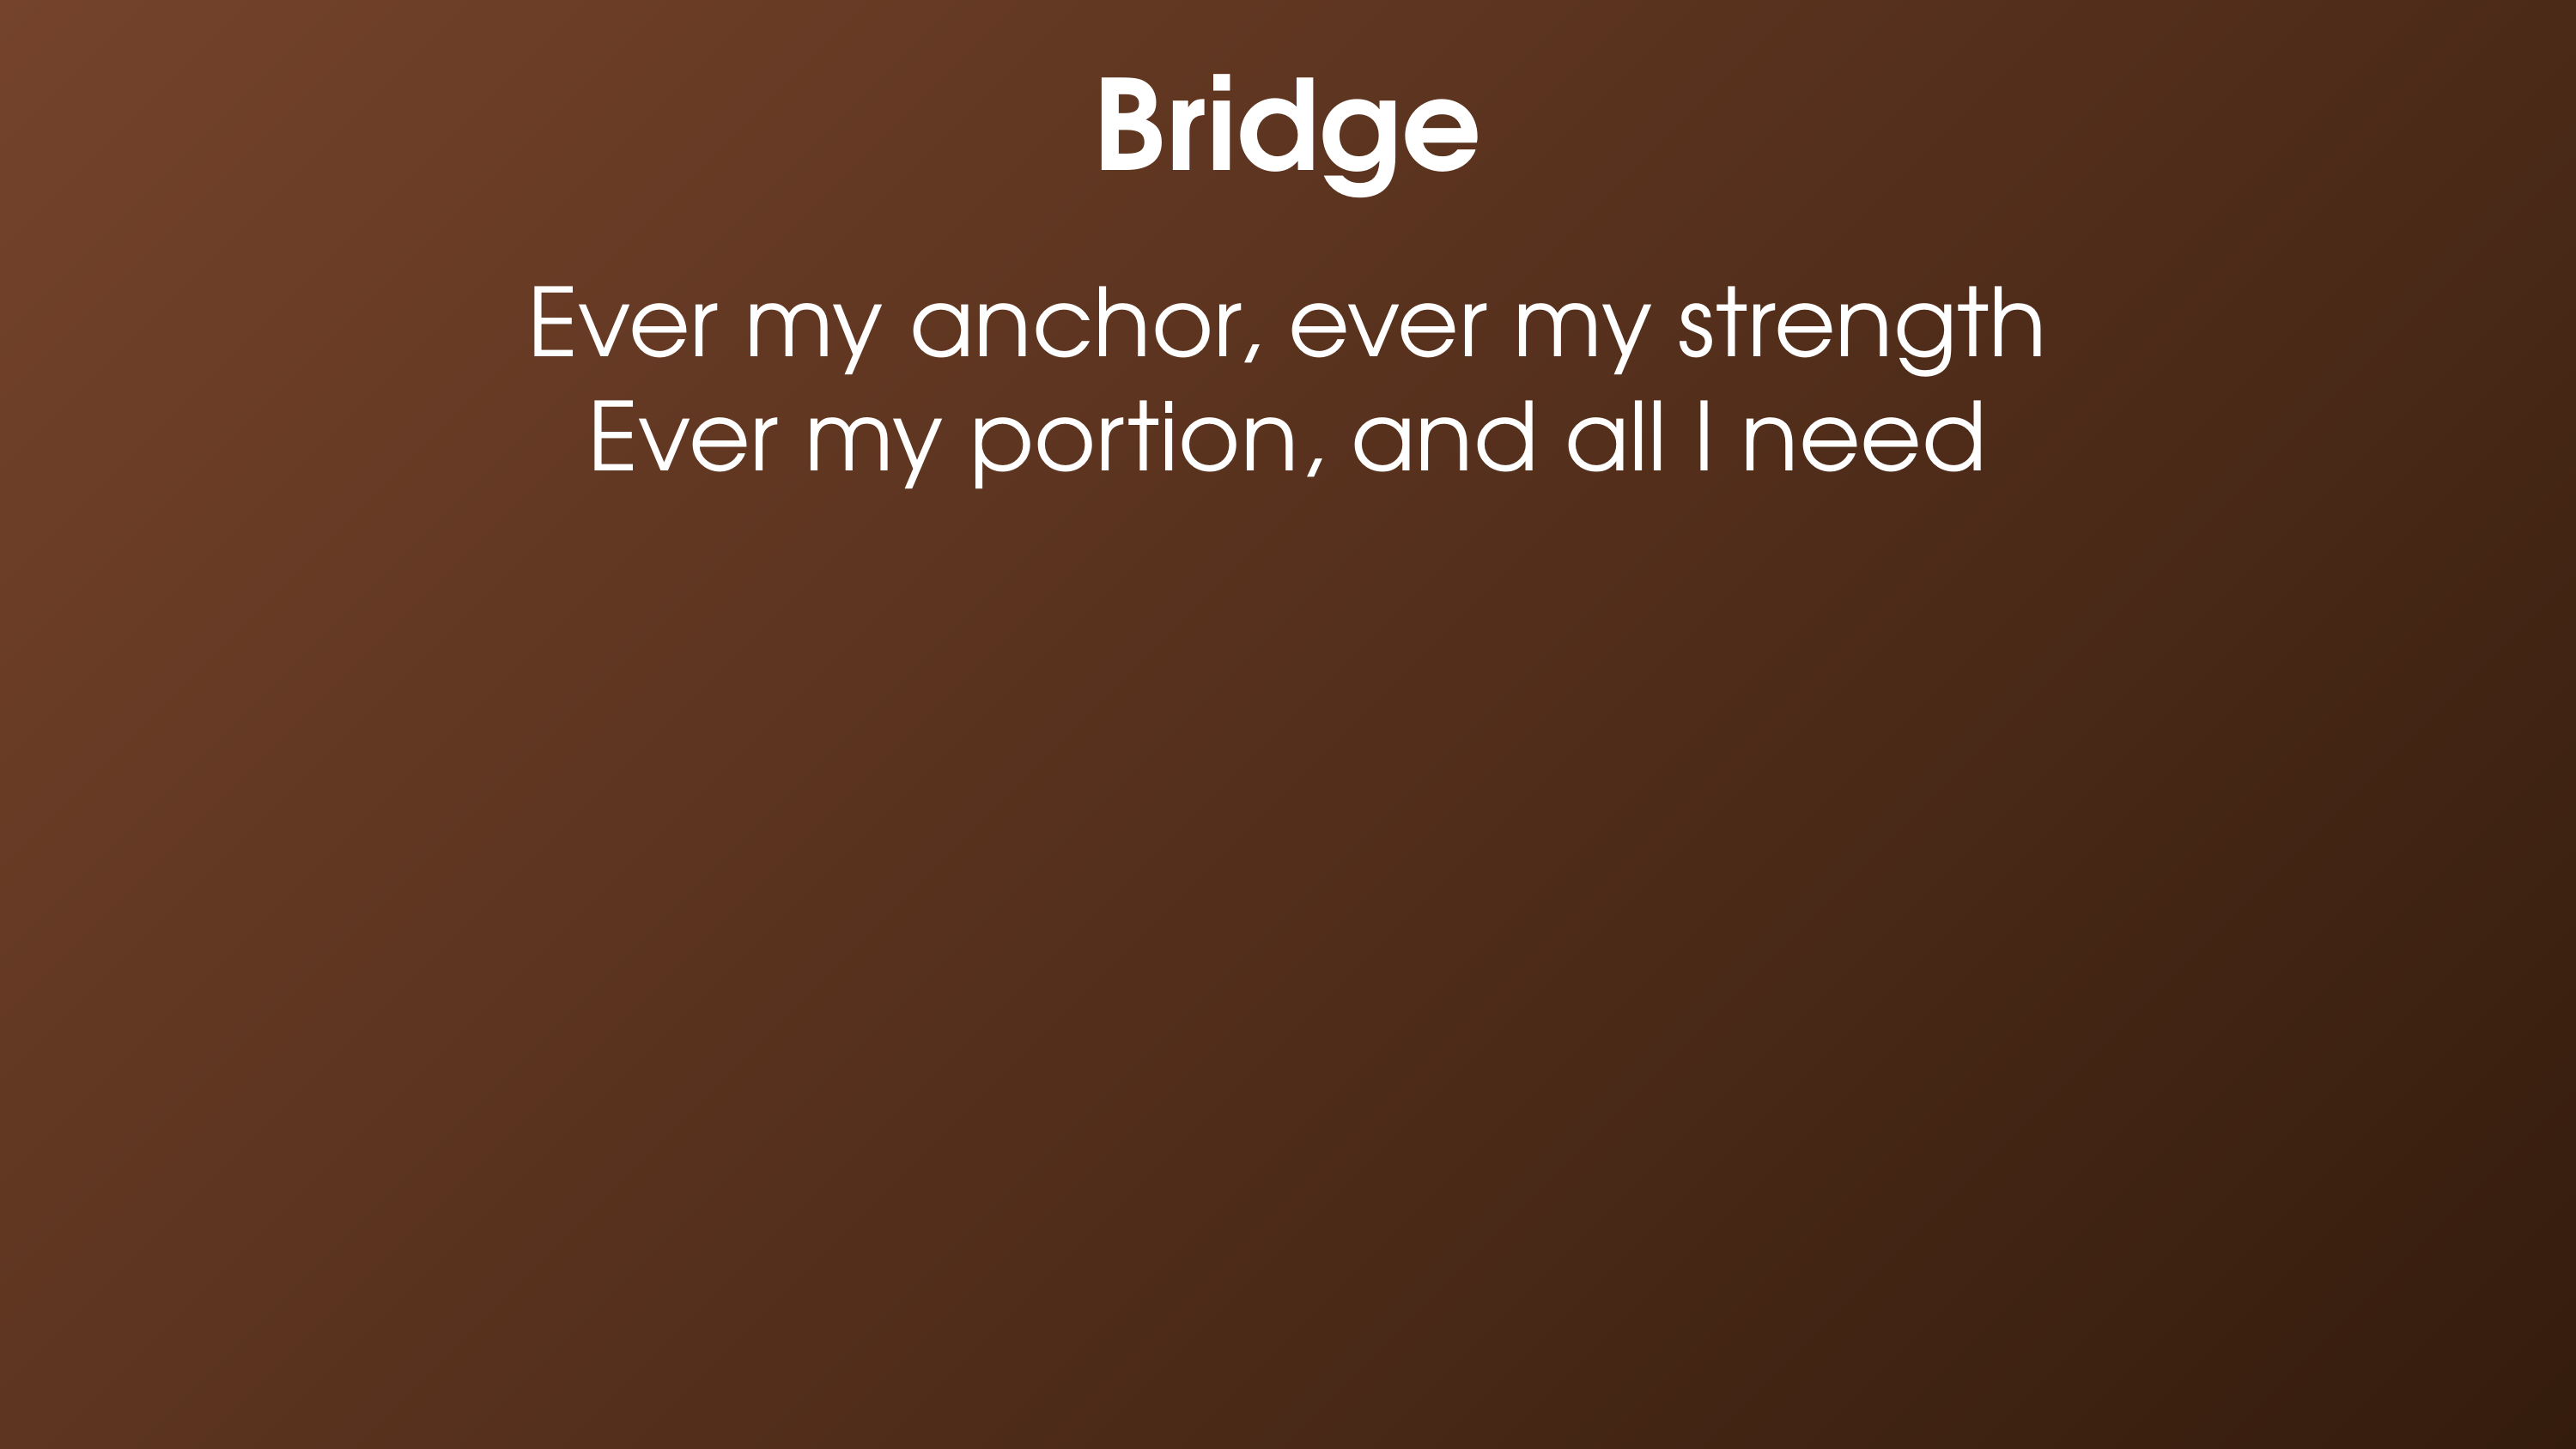

Bridge
Ever my anchor, ever my strength
Ever my portion, and all I need